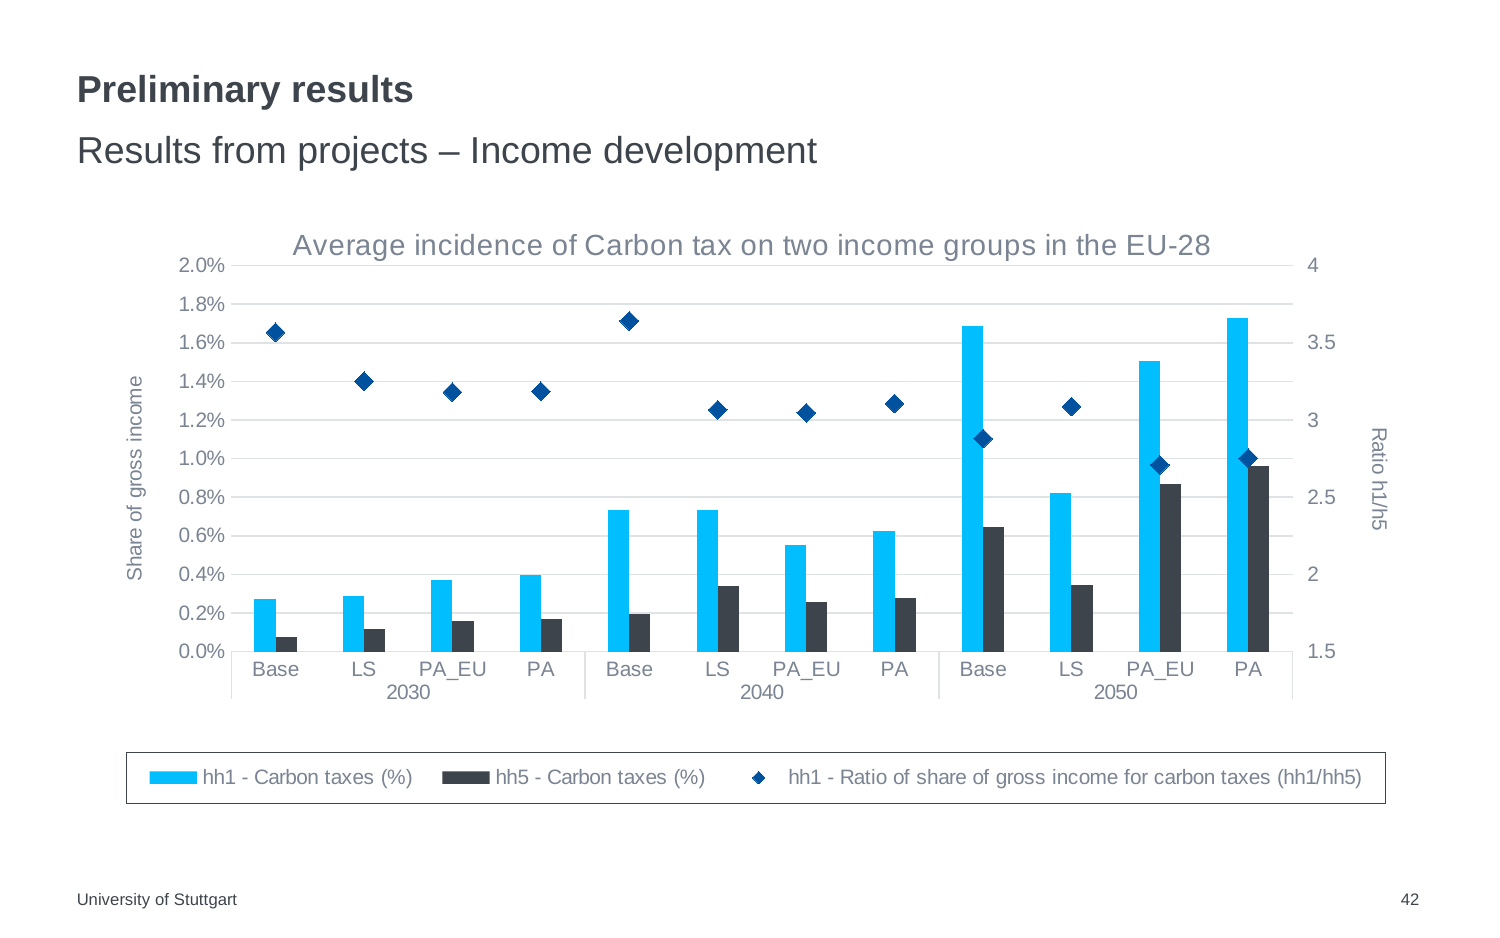

# Preliminary results
Results from projects – Income development

### Chart: Average incidence of Carbon tax on two income groups in the EU-28

| Category | hh1 - Carbon taxes (%) | hh5 - Carbon taxes (%) | hh1 - Ratio of share of gross income for carbon taxes (hh1/hh5) | hh5 - Ratio of share of gross income for carbon taxes (hh1/hh5) |
|---|---|---|---|---|
| Base | 0.002737393357672212 | 0.0007643898398171429 | 3.567898792388009 | None |
| LS | 0.002862345572767083 | 0.0011900909064028193 | 3.250601414672392 | None |
| PA_EU | 0.003730744583761674 | 0.0016055002202889986 | 3.1798855222480524 | None |
| PA | 0.003988796286283204 | 0.0017104198148602556 | 3.1857649251476357 | None |
| Base | 0.007316887374100437 | 0.001958561791461278 | 3.640768903830312 | None |
| LS | 0.007337106780949914 | 0.0034085302138947607 | 3.0663052502210832 | None |
| PA_EU | 0.0055423145380817185 | 0.002578193180348817 | 3.046985945456198 | None |
| PA | 0.0062273807159257885 | 0.0027964864438280047 | 3.1068357691025703 | None |
| Base | 0.01689278631778209 | 0.006472201726560861 | 2.87959609094696 | None |
| LS | 0.00822471930697312 | 0.0034724385039809603 | 3.0878801286823347 | None |
| PA_EU | 0.015061851219479363 | 0.008692973000482595 | 2.709636125953253 | None |
| PA | 0.017287910534096965 | 0.00963387586394975 | 2.7525522598960603 | None |
University of Stuttgart
42